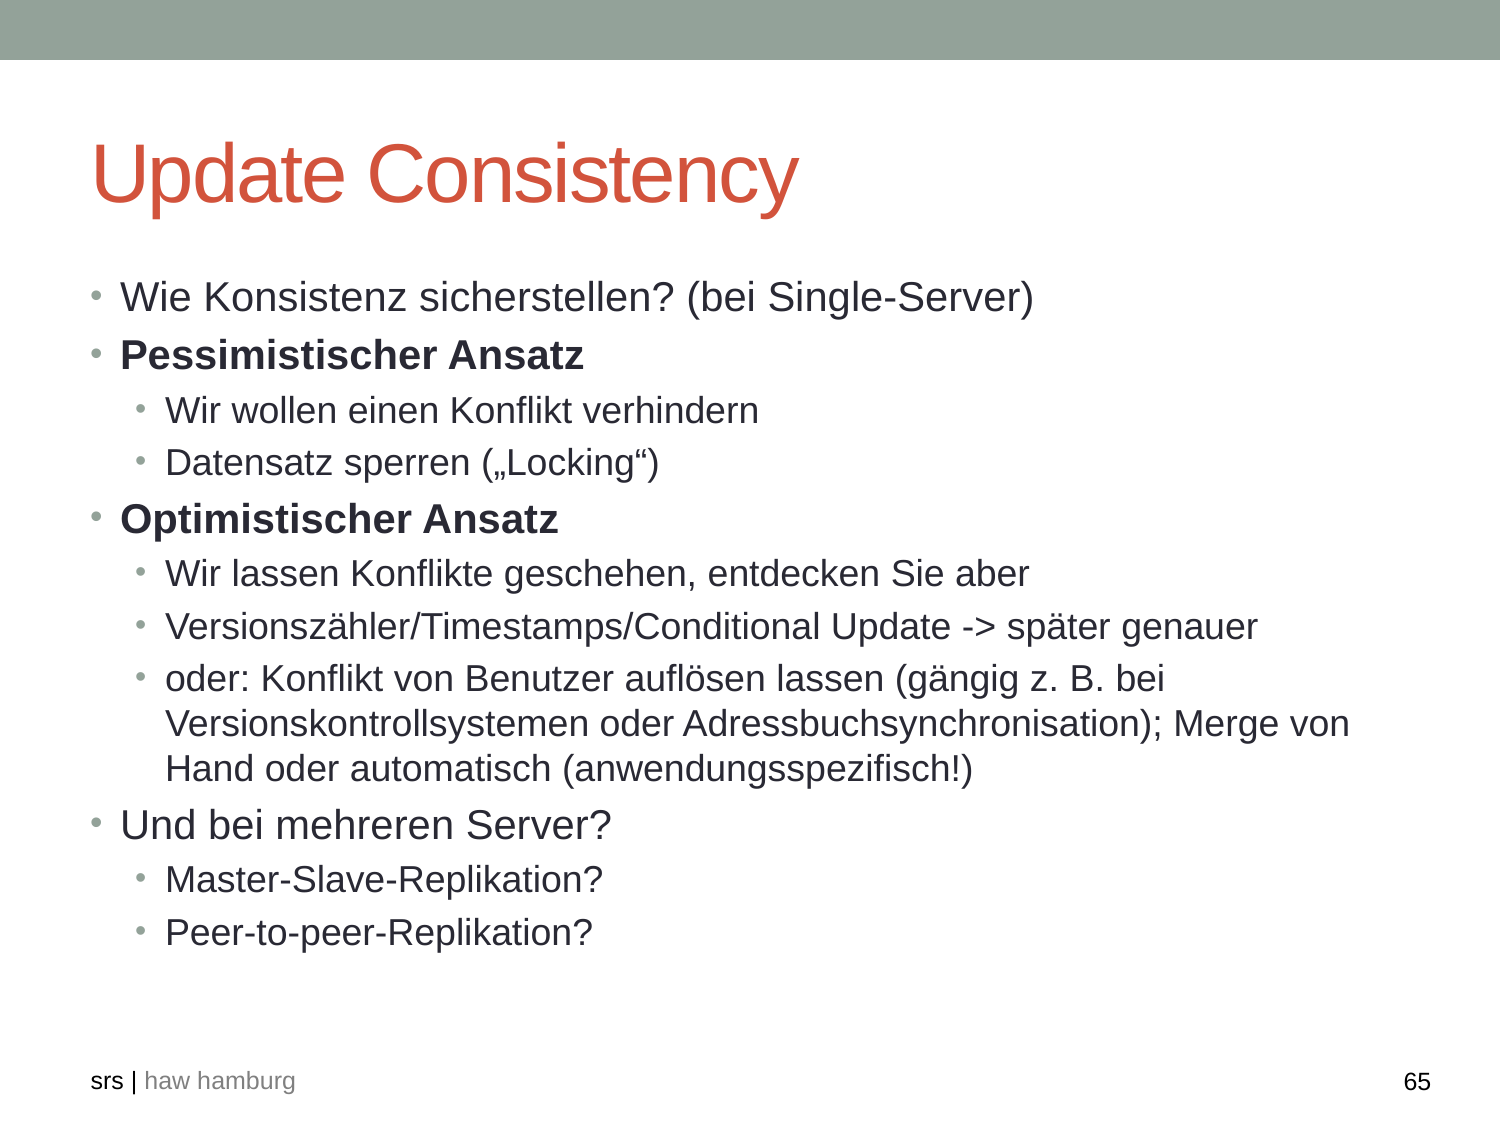

# Update Consistency
Wie Konsistenz sicherstellen? (bei Single-Server)
Pessimistischer Ansatz
Wir wollen einen Konflikt verhindern
Datensatz sperren („Locking“)
Optimistischer Ansatz
Wir lassen Konflikte geschehen, entdecken Sie aber
Versionszähler/Timestamps/Conditional Update -> später genauer
oder: Konflikt von Benutzer auflösen lassen (gängig z. B. bei Versionskontrollsystemen oder Adressbuchsynchronisation); Merge von Hand oder automatisch (anwendungsspezifisch!)
Und bei mehreren Server?
Master-Slave-Replikation?
Peer-to-peer-Replikation?